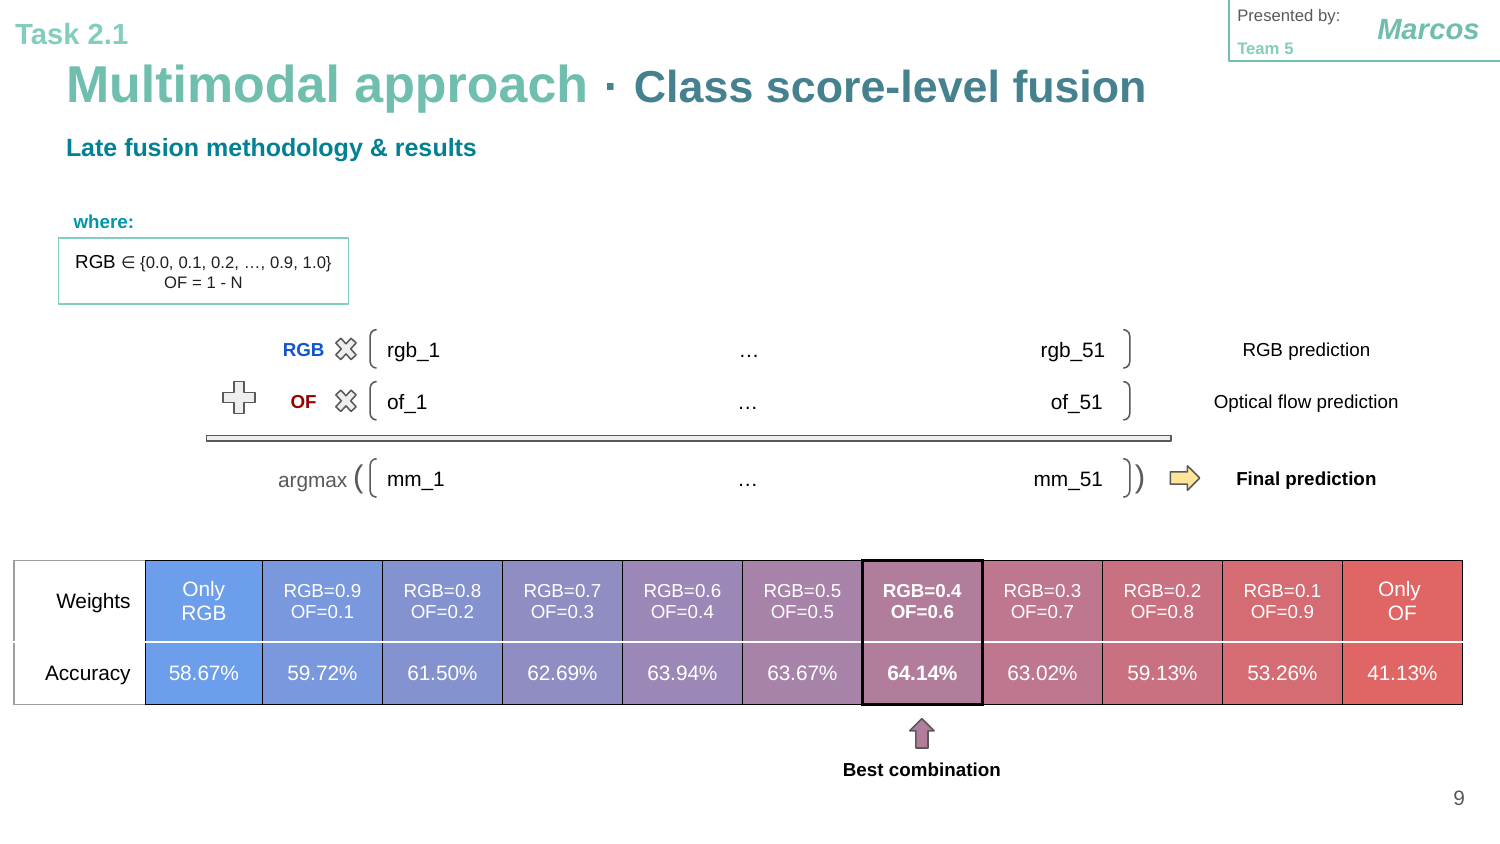

Task 2.1
Marcos

Presented by:
Team 5
# Multimodal approach · Class score-level fusion

Late fusion methodology & results
where:
RGB ∈ {0.0, 0.1, 0.2, …, 0.9, 1.0}
OF = 1 - N
rgb_1                                                    …                                                 rgb_51
RGB
RGB prediction

of_1                                                      …                                                   of_51
OF
Optical flow prediction

argmax (
)
mm_1                                                   …                                                mm_51
Final prediction

| Weights | Only RGB | RGB=0.9 OF=0.1 | RGB=0.8 OF=0.2 | RGB=0.7 OF=0.3 | RGB=0.6 OF=0.4 | RGB=0.5 OF=0.5 | RGB=0.4 OF=0.6 | RGB=0.3 OF=0.7 | RGB=0.2 OF=0.8 | RGB=0.1 OF=0.9 | Only OF |
| --- | --- | --- | --- | --- | --- | --- | --- | --- | --- | --- | --- |
| Accuracy | 58.67% | 59.72% | 61.50% | 62.69% | 63.94% | 63.67% | 64.14% | 63.02% | 59.13% | 53.26% | 41.13% |

Best combination
9